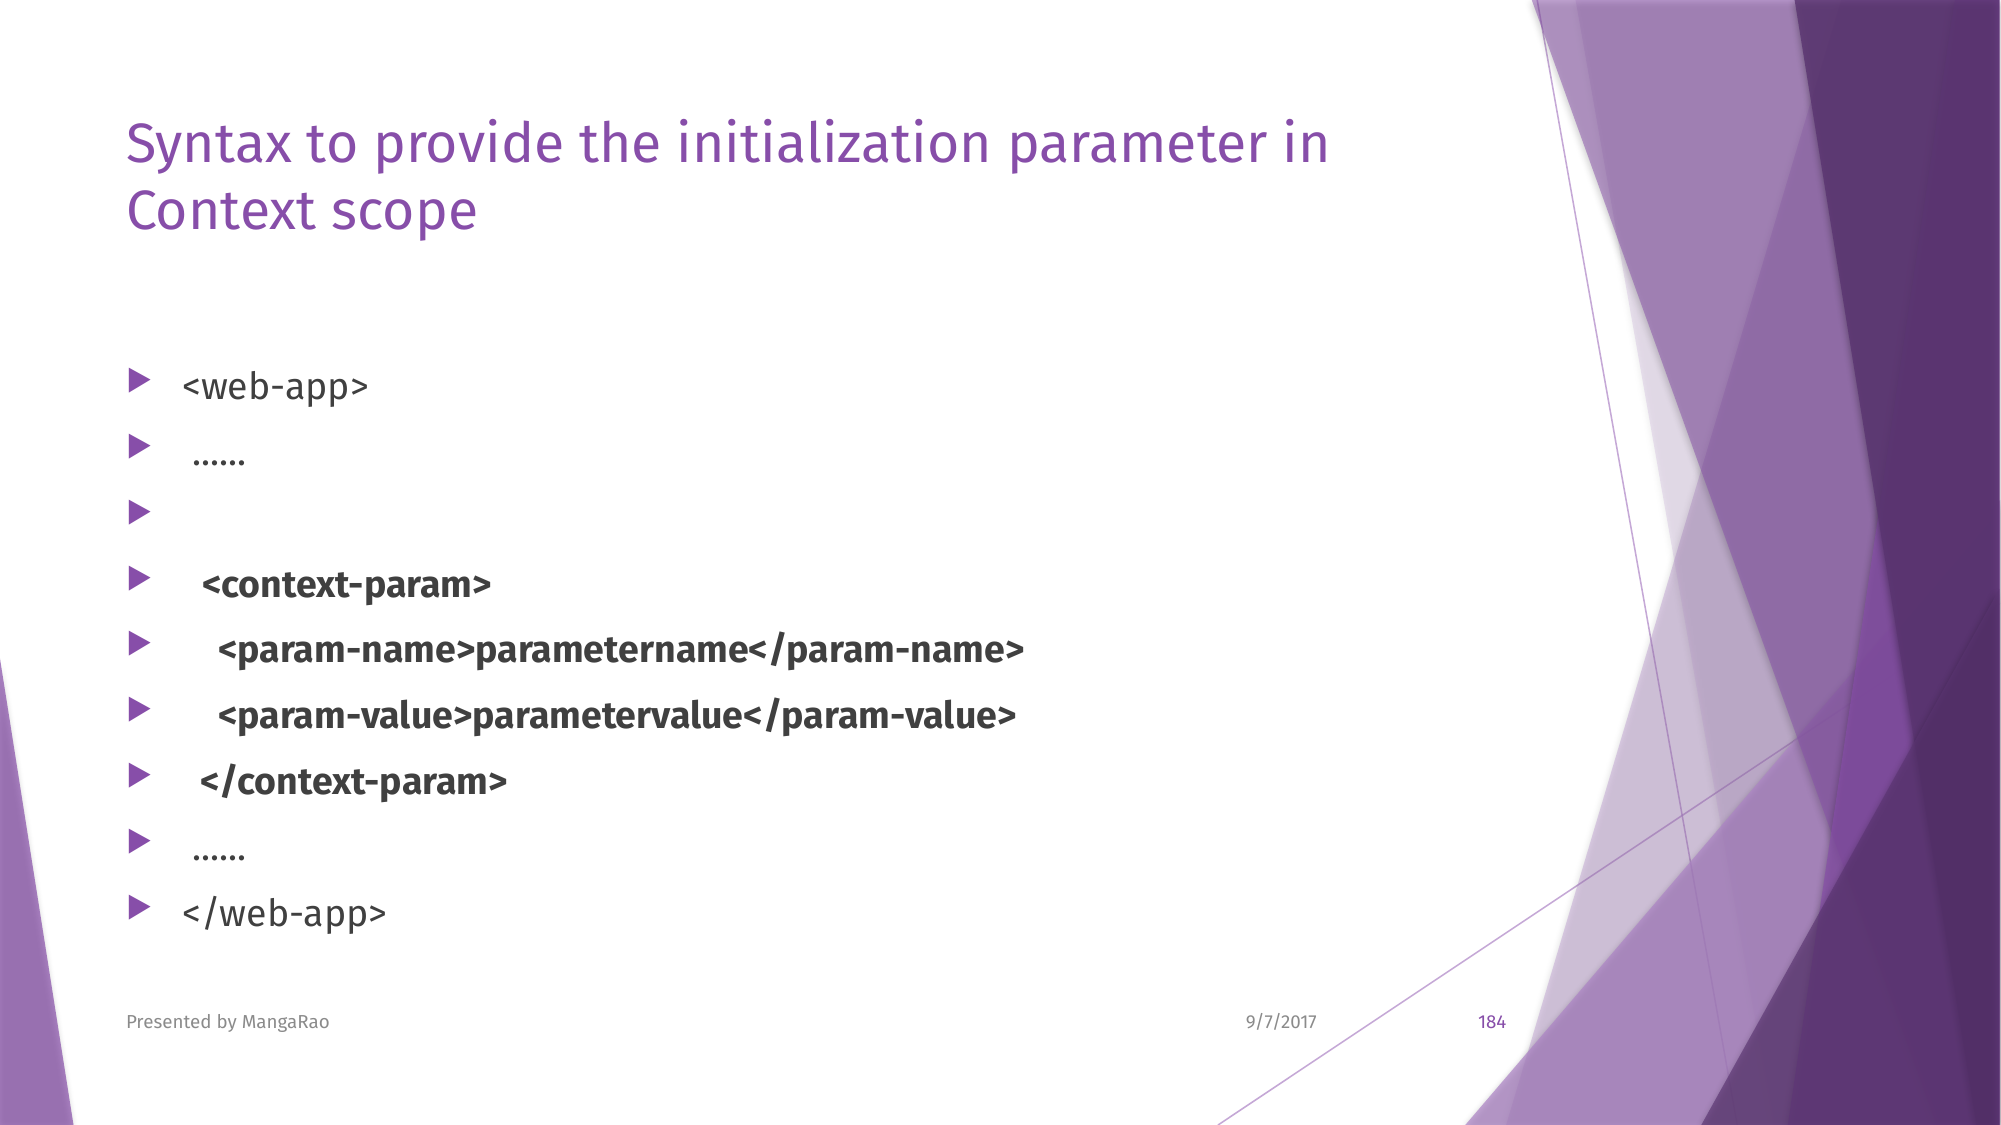

# Syntax to provide the initialization parameter in Context scope
<web-app>
 ......

  <context-param>
    <param-name>parametername</param-name>
    <param-value>parametervalue</param-value>
  </context-param>
 ......
</web-app>

Presented by MangaRao
9/7/2017
184